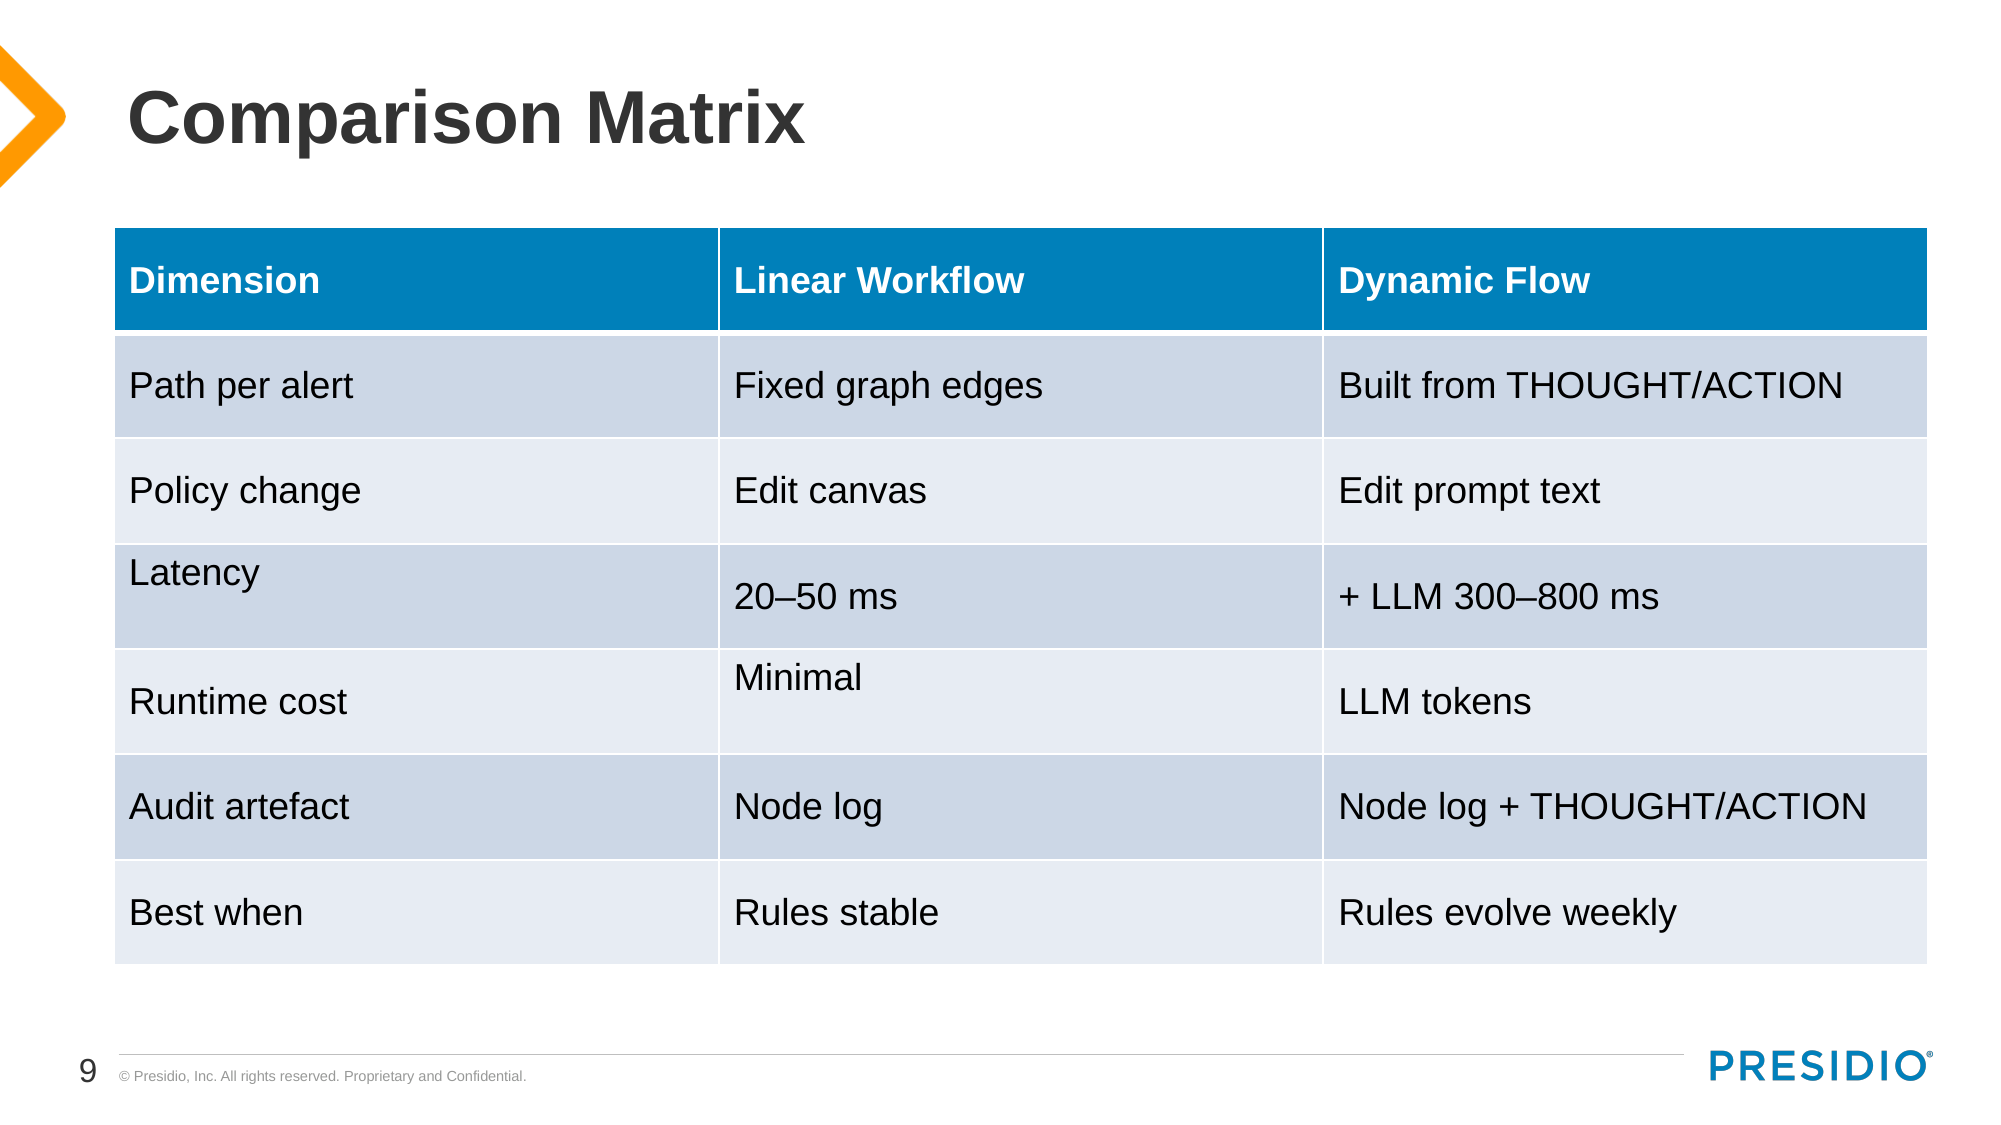

# Comparison Matrix
| Dimension | Linear Workflow | Dynamic Flow |
| --- | --- | --- |
| Path per alert | Fixed graph edges | Built from THOUGHT/ACTION |
| Policy change | Edit canvas | Edit prompt text |
| Latency | 20–50 ms | + LLM 300–800 ms |
| Runtime cost | Minimal | LLM tokens |
| Audit artefact | Node log | Node log + THOUGHT/ACTION |
| Best when | Rules stable | Rules evolve weekly |
9